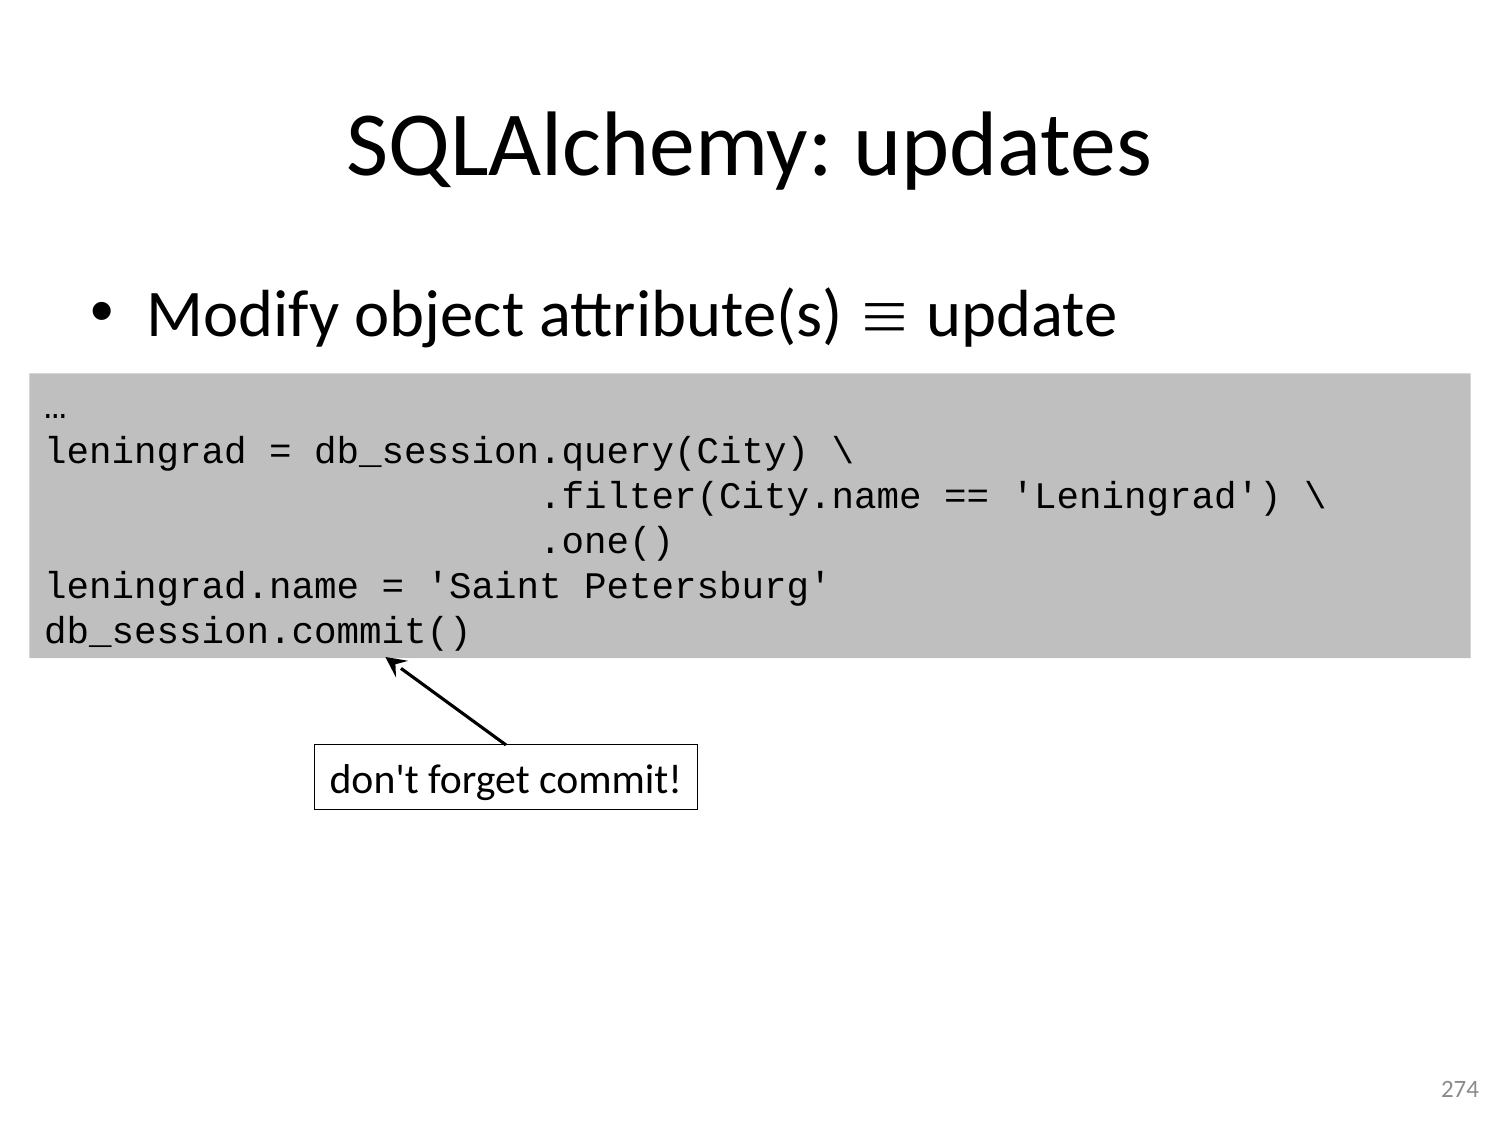

# SQLAlchemy: updates
Modify object attribute(s) ≡ update
…
leningrad = db_session.query(City) \
                      .filter(City.name == 'Leningrad') \
                      .one()
leningrad.name = 'Saint Petersburg'
db_session.commit()
don't forget commit!
274